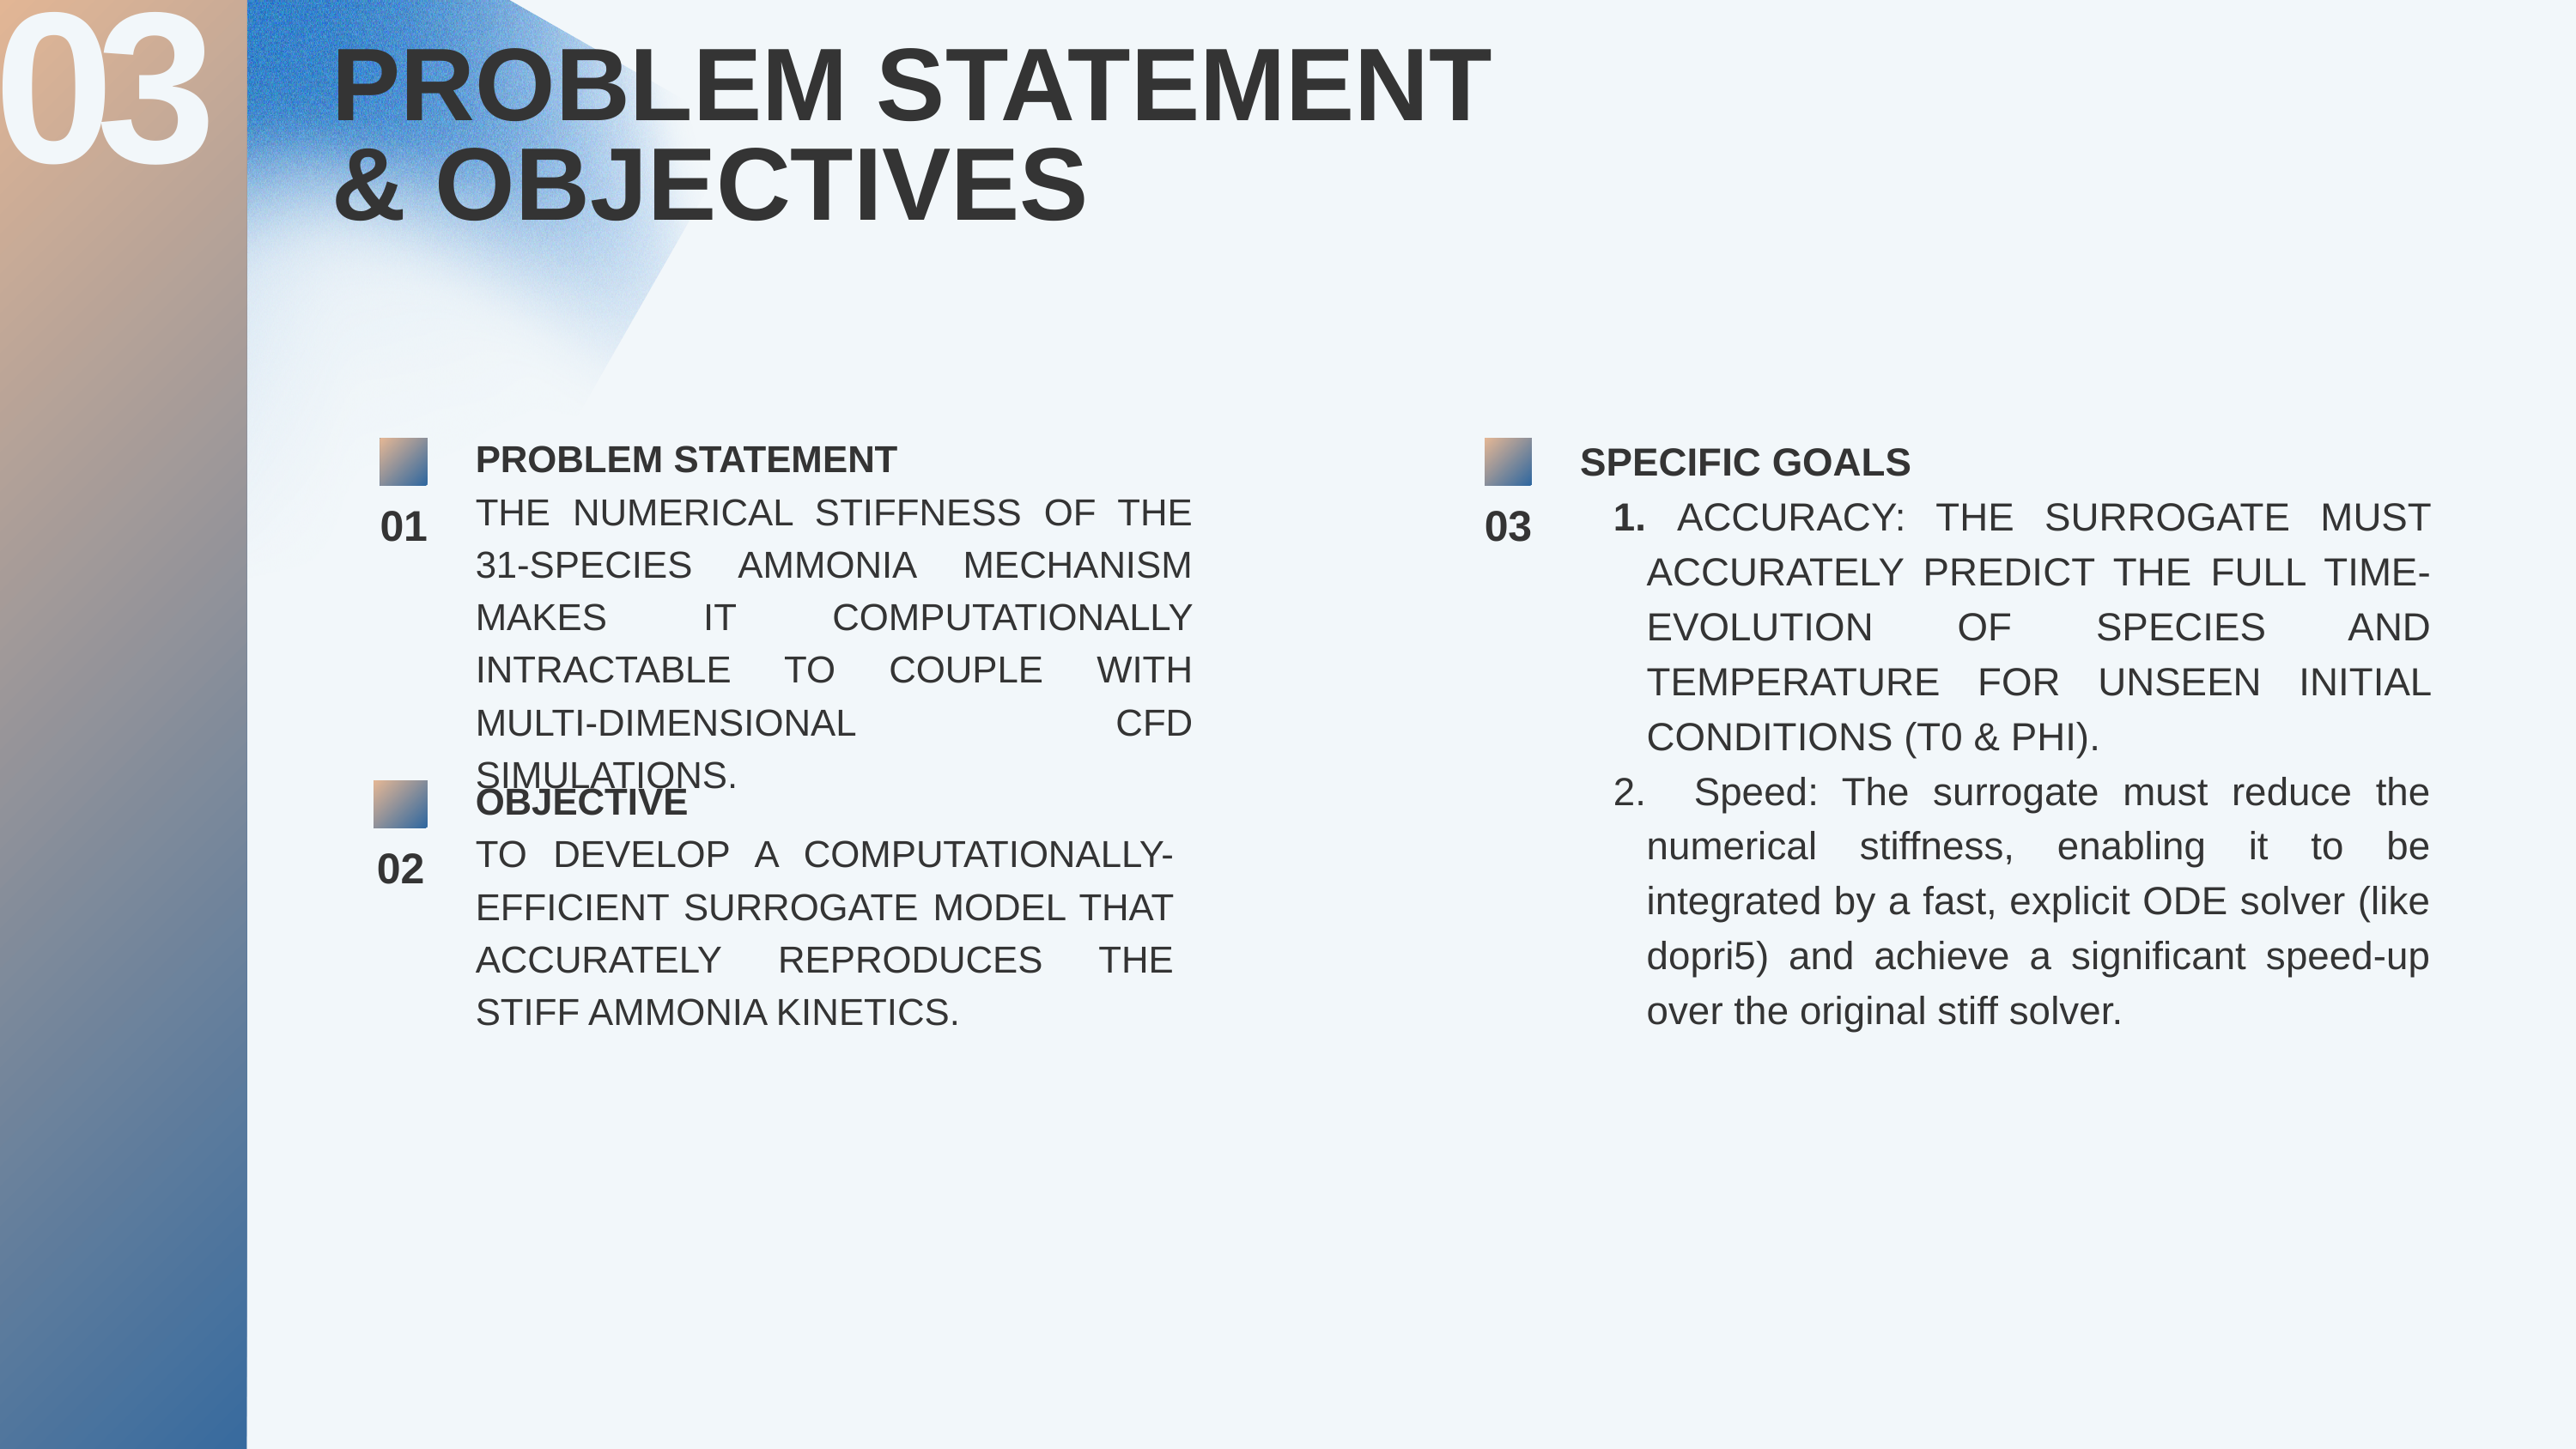

03
PROBLEM STATEMENT & OBJECTIVES
PROBLEM STATEMENT
THE NUMERICAL STIFFNESS OF THE 31-SPECIES AMMONIA MECHANISM MAKES IT COMPUTATIONALLY INTRACTABLE TO COUPLE WITH MULTI-DIMENSIONAL CFD SIMULATIONS.
SPECIFIC GOALS
 ACCURACY: THE SURROGATE MUST ACCURATELY PREDICT THE FULL TIME-EVOLUTION OF SPECIES AND TEMPERATURE FOR UNSEEN INITIAL CONDITIONS (T0 & PHI).
  Speed: The surrogate must reduce the numerical stiffness, enabling it to be integrated by a fast, explicit ODE solver (like dopri5) and achieve a significant speed-up over the original stiff solver.

01
03
OBJECTIVE
TO DEVELOP A COMPUTATIONALLY-EFFICIENT SURROGATE MODEL THAT ACCURATELY REPRODUCES THE STIFF AMMONIA KINETICS.

02